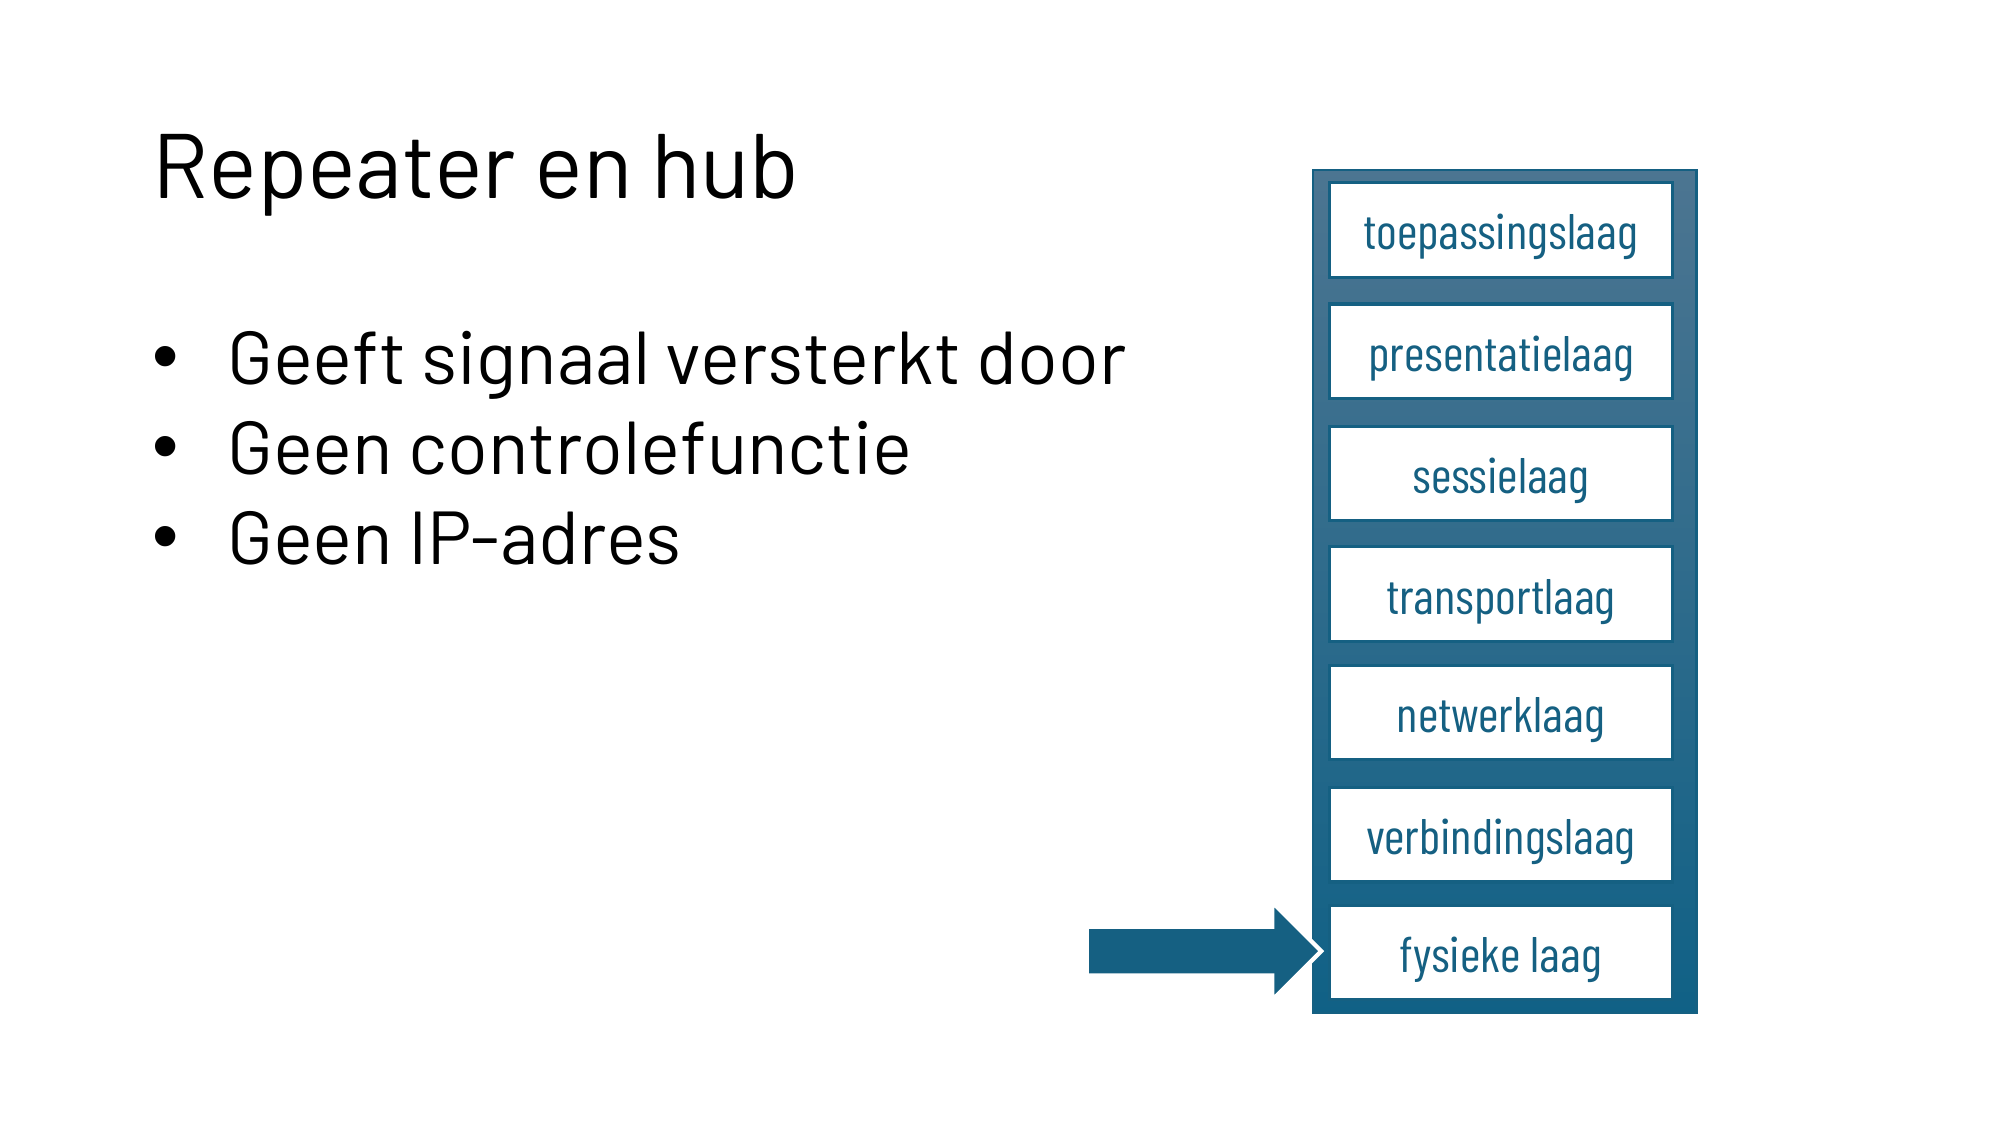

# Repeater en hub

toepassingslaag
Geeft signaal versterkt door
Geen controlefunctie
Geen IP-adres
presentatielaag
sessielaag
transportlaag
netwerklaag
verbindingslaag

fysieke laag